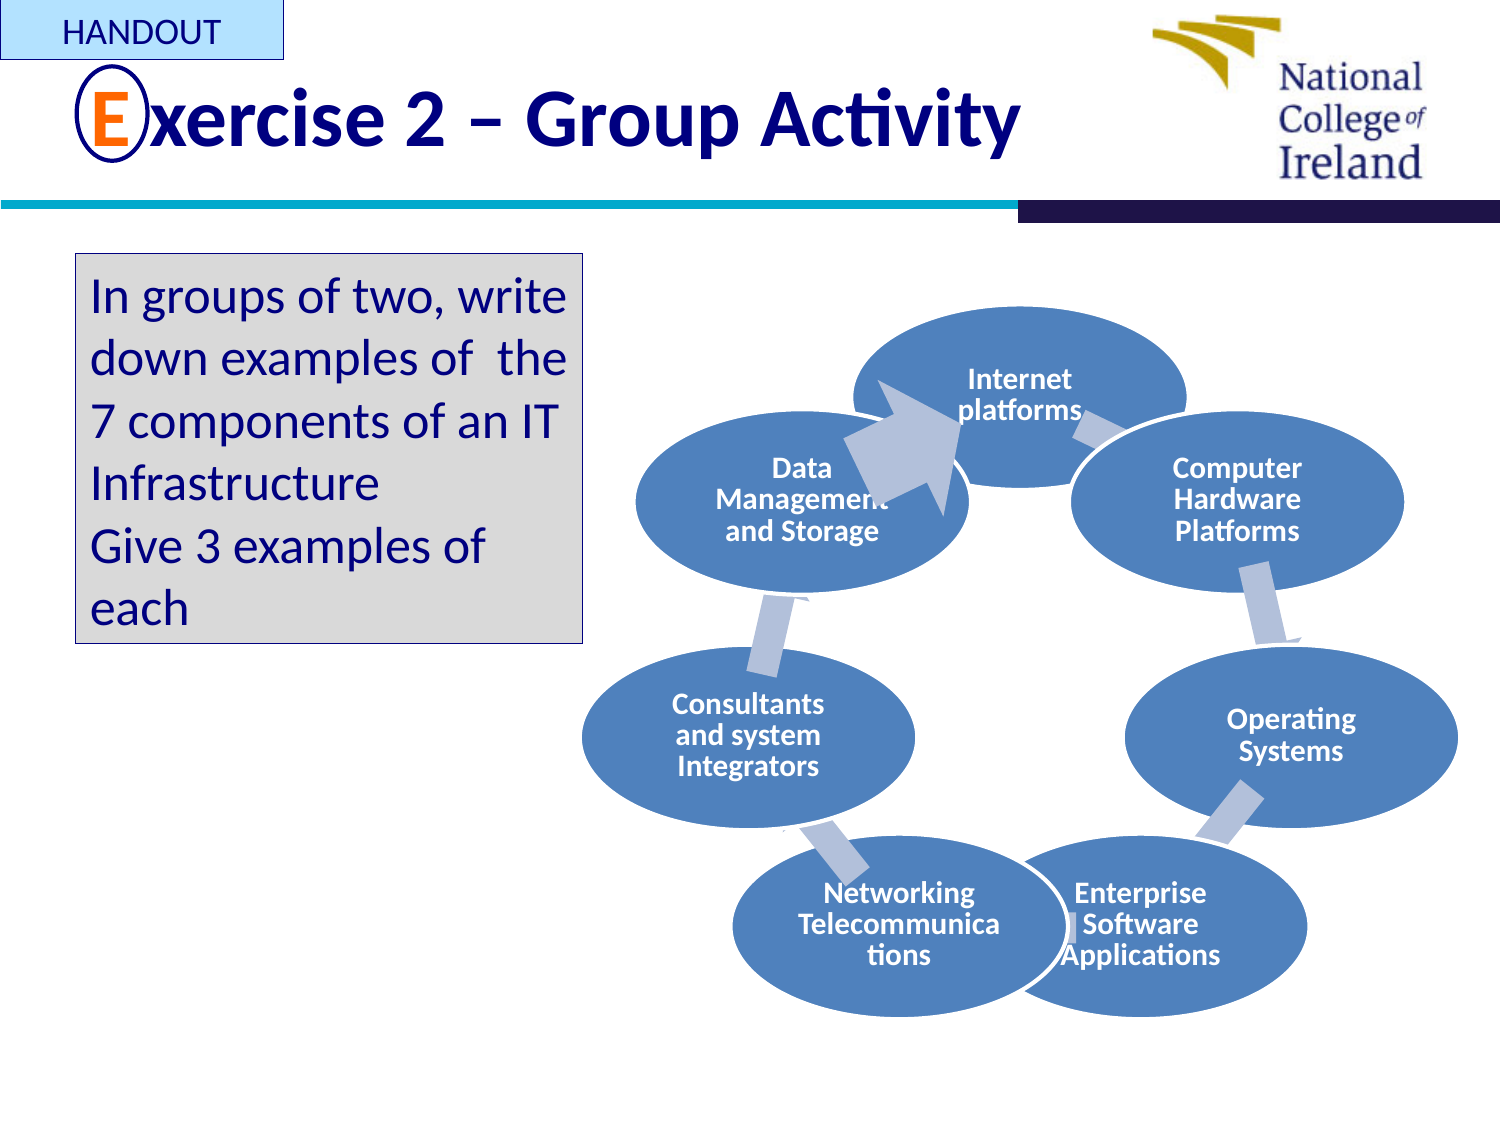

HANDOUT
# E xercise 2 – Group Activity

In groups of two, write down examples of  the 7 components of an IT Infrastructure
Give 3 examples of each
Internet platforms
Computer Hardware Platforms
Operating Systems
Enterprise Software Applications
Networking Telecommunications
Consultants and system Integrators
Data Management and Storage